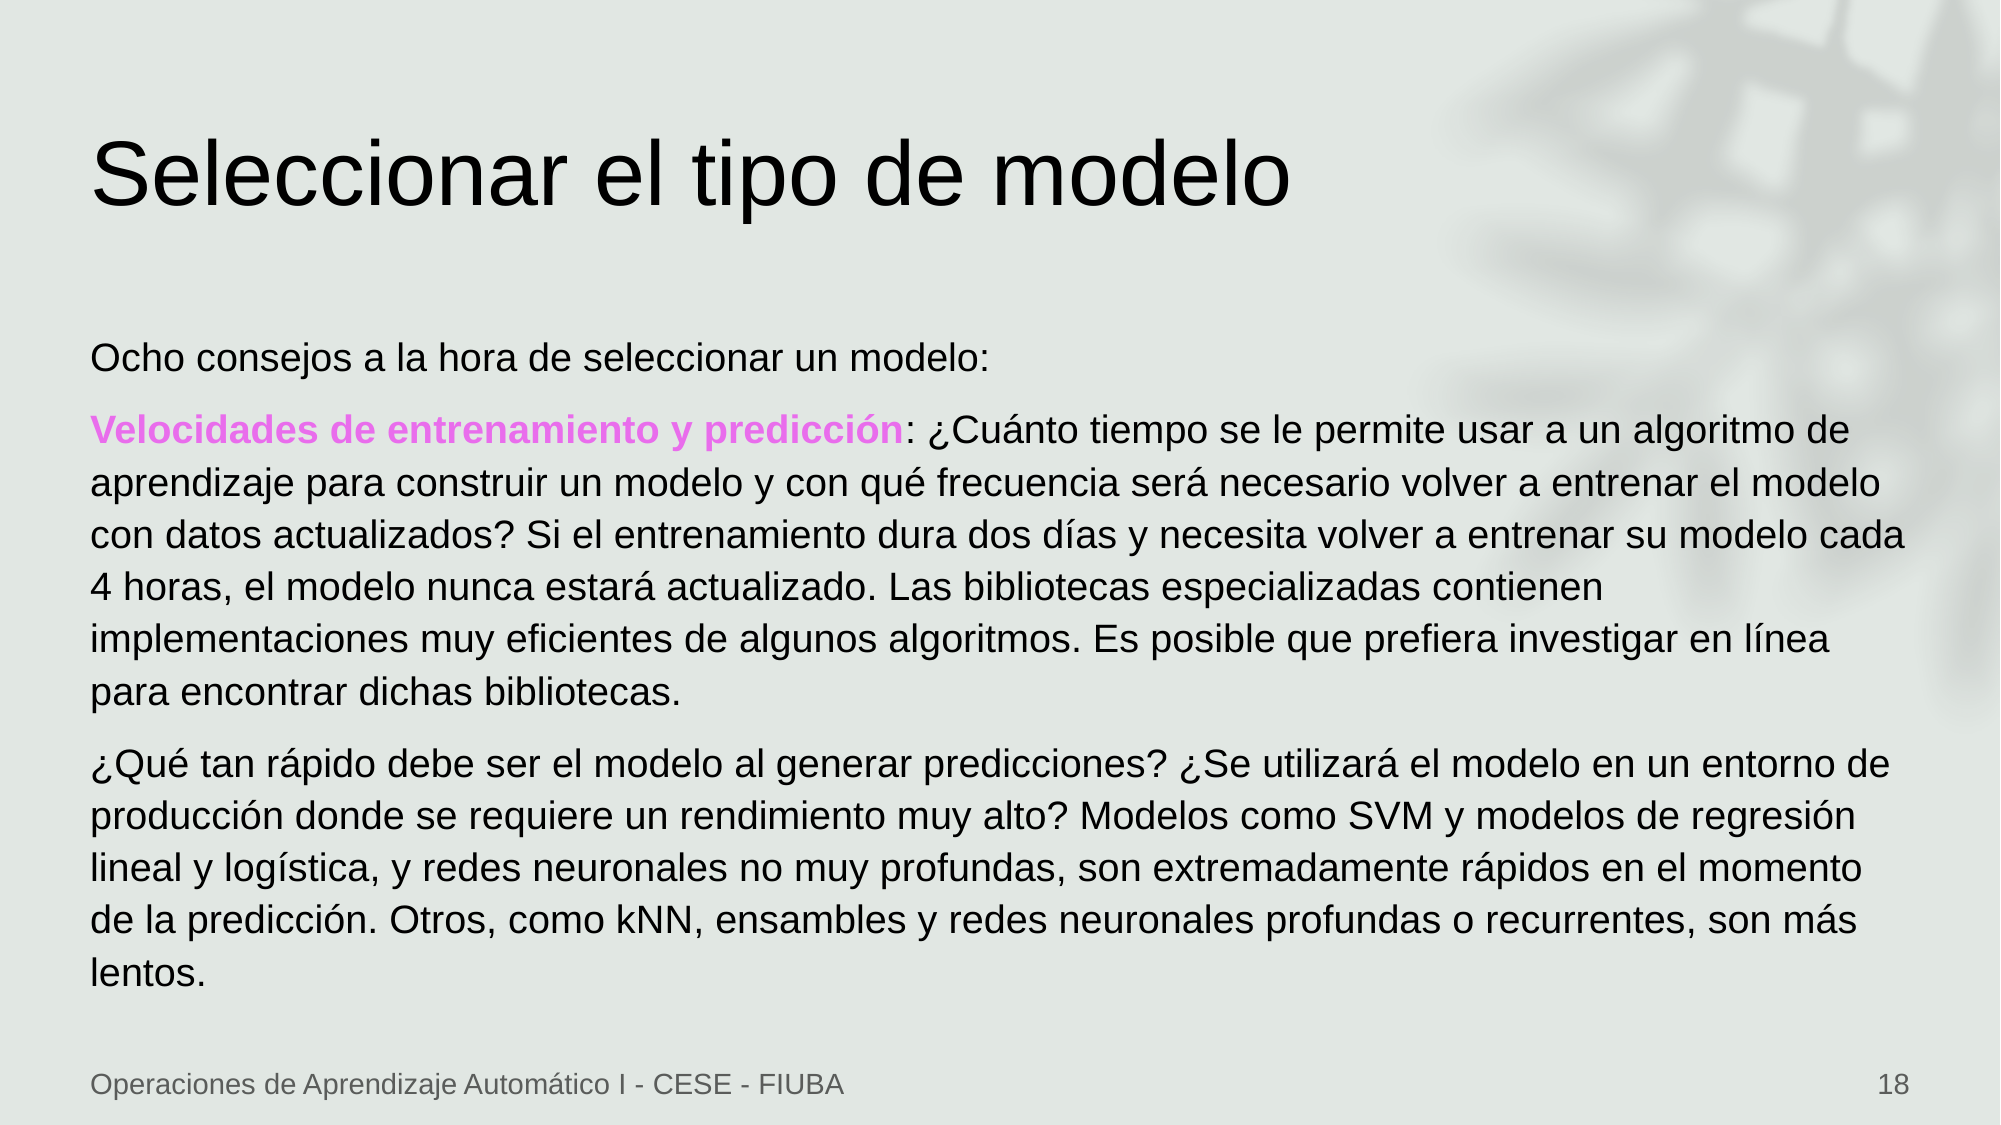

# Seleccionar el tipo de modelo
Ocho consejos a la hora de seleccionar un modelo:
Velocidades de entrenamiento y predicción: ¿Cuánto tiempo se le permite usar a un algoritmo de aprendizaje para construir un modelo y con qué frecuencia será necesario volver a entrenar el modelo con datos actualizados? Si el entrenamiento dura dos días y necesita volver a entrenar su modelo cada 4 horas, el modelo nunca estará actualizado. Las bibliotecas especializadas contienen implementaciones muy eficientes de algunos algoritmos. Es posible que prefiera investigar en línea para encontrar dichas bibliotecas.
¿Qué tan rápido debe ser el modelo al generar predicciones? ¿Se utilizará el modelo en un entorno de producción donde se requiere un rendimiento muy alto? Modelos como SVM y modelos de regresión lineal y logística, y redes neuronales no muy profundas, son extremadamente rápidos en el momento de la predicción. Otros, como kNN, ensambles y redes neuronales profundas o recurrentes, son más lentos.
Operaciones de Aprendizaje Automático I - CESE - FIUBA
18